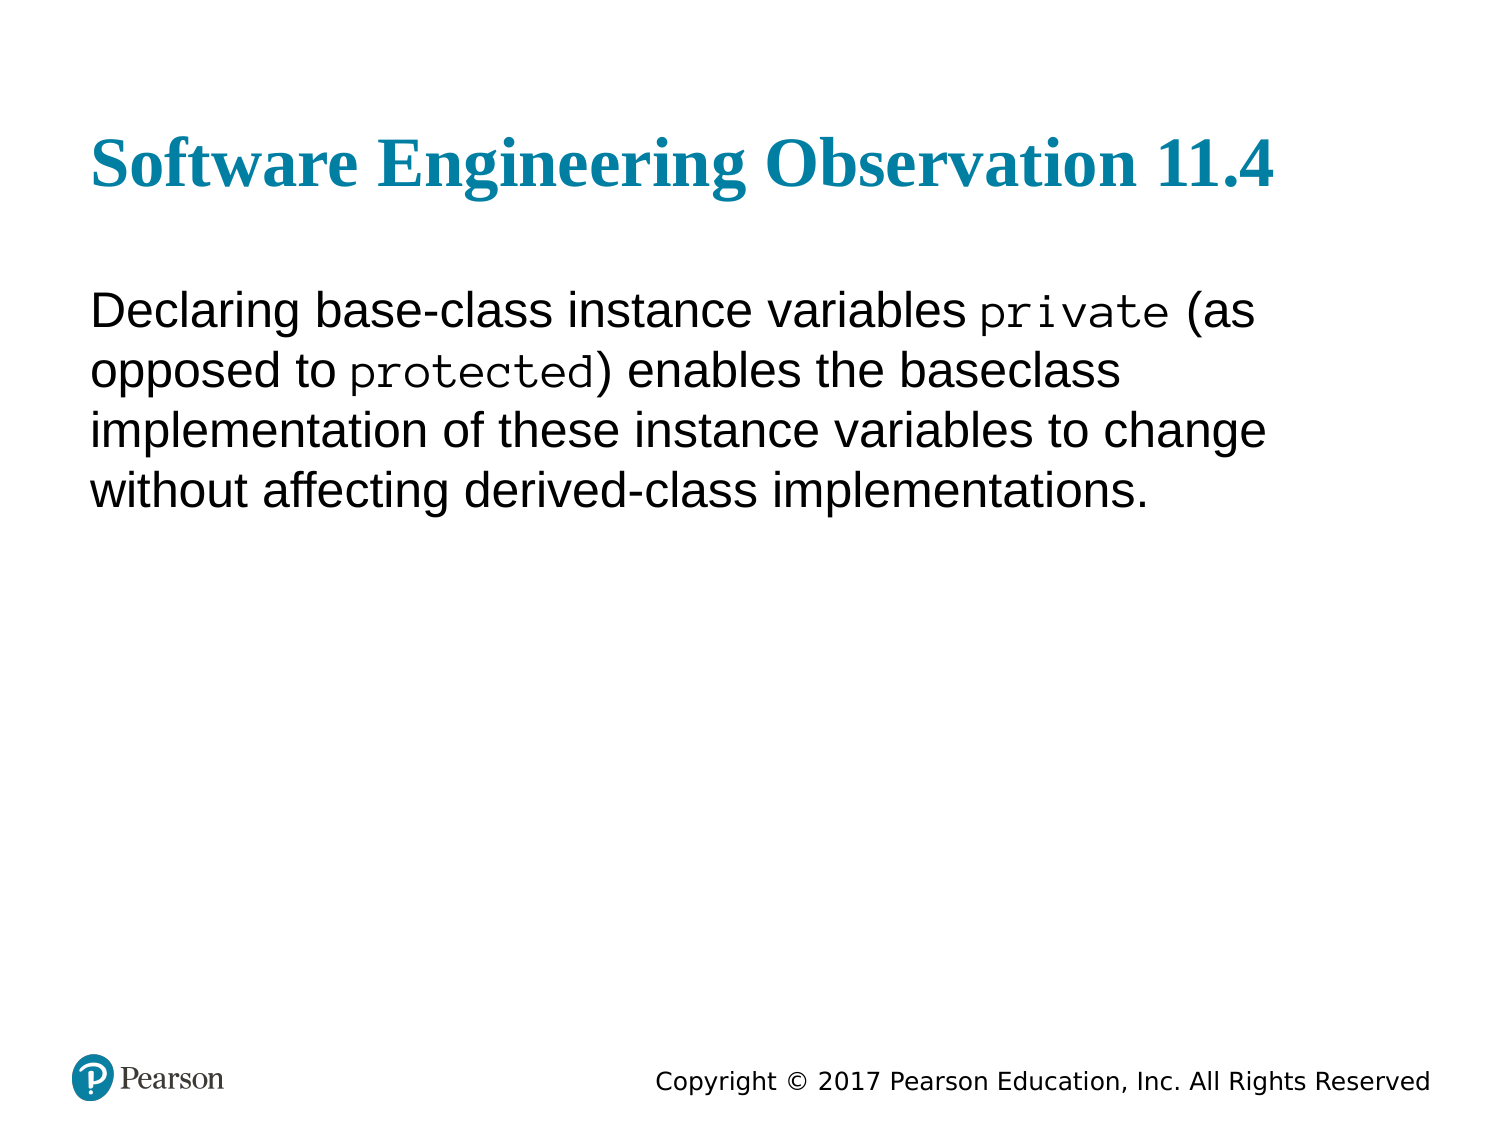

# Software Engineering Observation 11.4
Declaring base-class instance variables private (as opposed to protected) enables the baseclass implementation of these instance variables to change without affecting derived-class implementations.